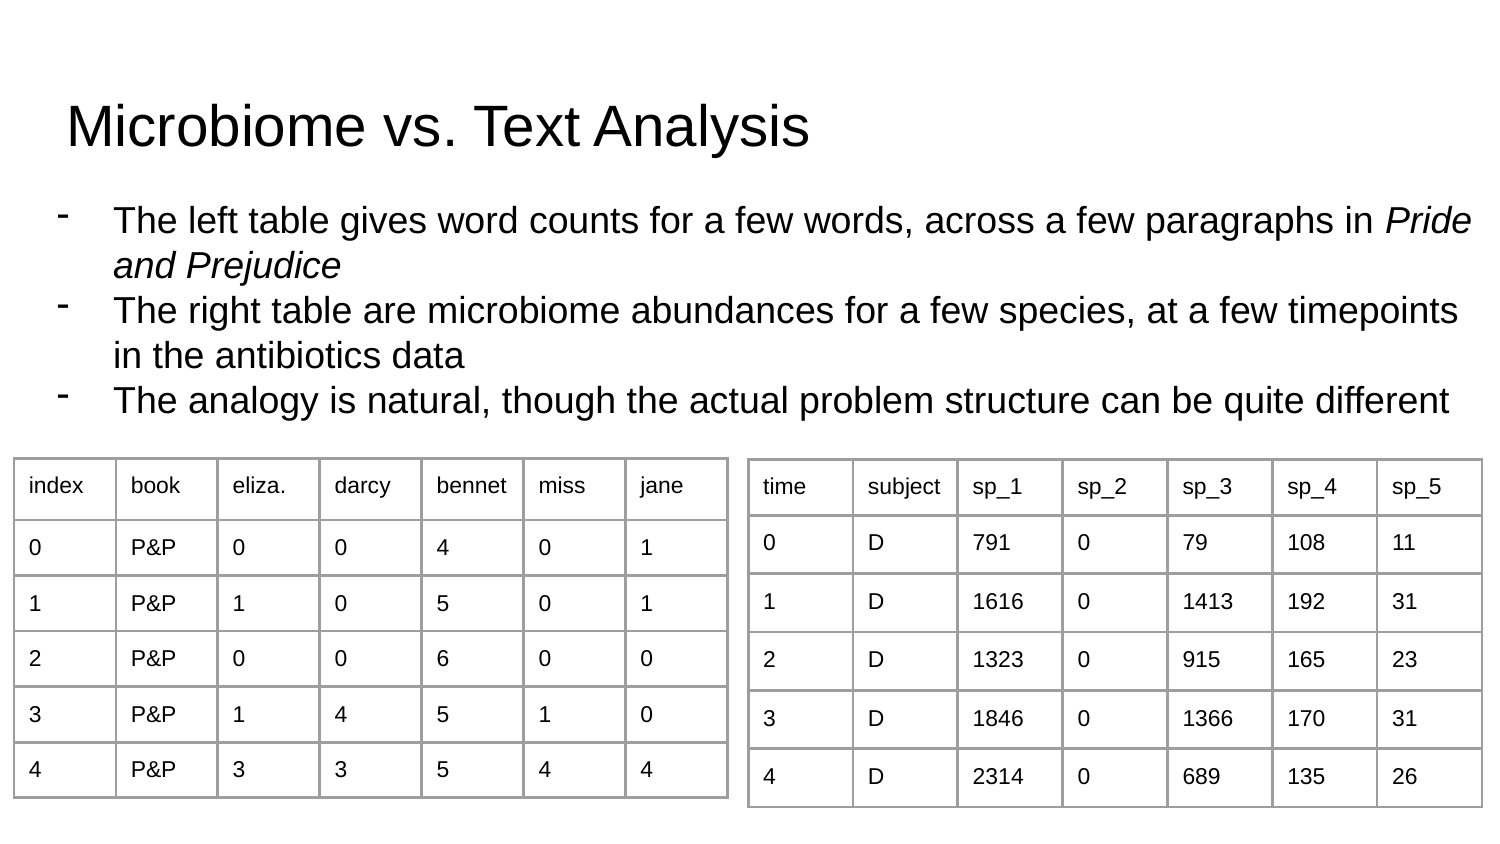

# Microbiome vs. Text Analysis
The left table gives word counts for a few words, across a few paragraphs in Pride and Prejudice
The right table are microbiome abundances for a few species, at a few timepoints in the antibiotics data
The analogy is natural, though the actual problem structure can be quite different
| index | book | eliza. | darcy | bennet | miss | jane |
| --- | --- | --- | --- | --- | --- | --- |
| 0 | P&P | 0 | 0 | 4 | 0 | 1 |
| 1 | P&P | 1 | 0 | 5 | 0 | 1 |
| 2 | P&P | 0 | 0 | 6 | 0 | 0 |
| 3 | P&P | 1 | 4 | 5 | 1 | 0 |
| 4 | P&P | 3 | 3 | 5 | 4 | 4 |
| time | subject | sp\_1 | sp\_2 | sp\_3 | sp\_4 | sp\_5 |
| --- | --- | --- | --- | --- | --- | --- |
| 0 | D | 791 | 0 | 79 | 108 | 11 |
| 1 | D | 1616 | 0 | 1413 | 192 | 31 |
| 2 | D | 1323 | 0 | 915 | 165 | 23 |
| 3 | D | 1846 | 0 | 1366 | 170 | 31 |
| 4 | D | 2314 | 0 | 689 | 135 | 26 |